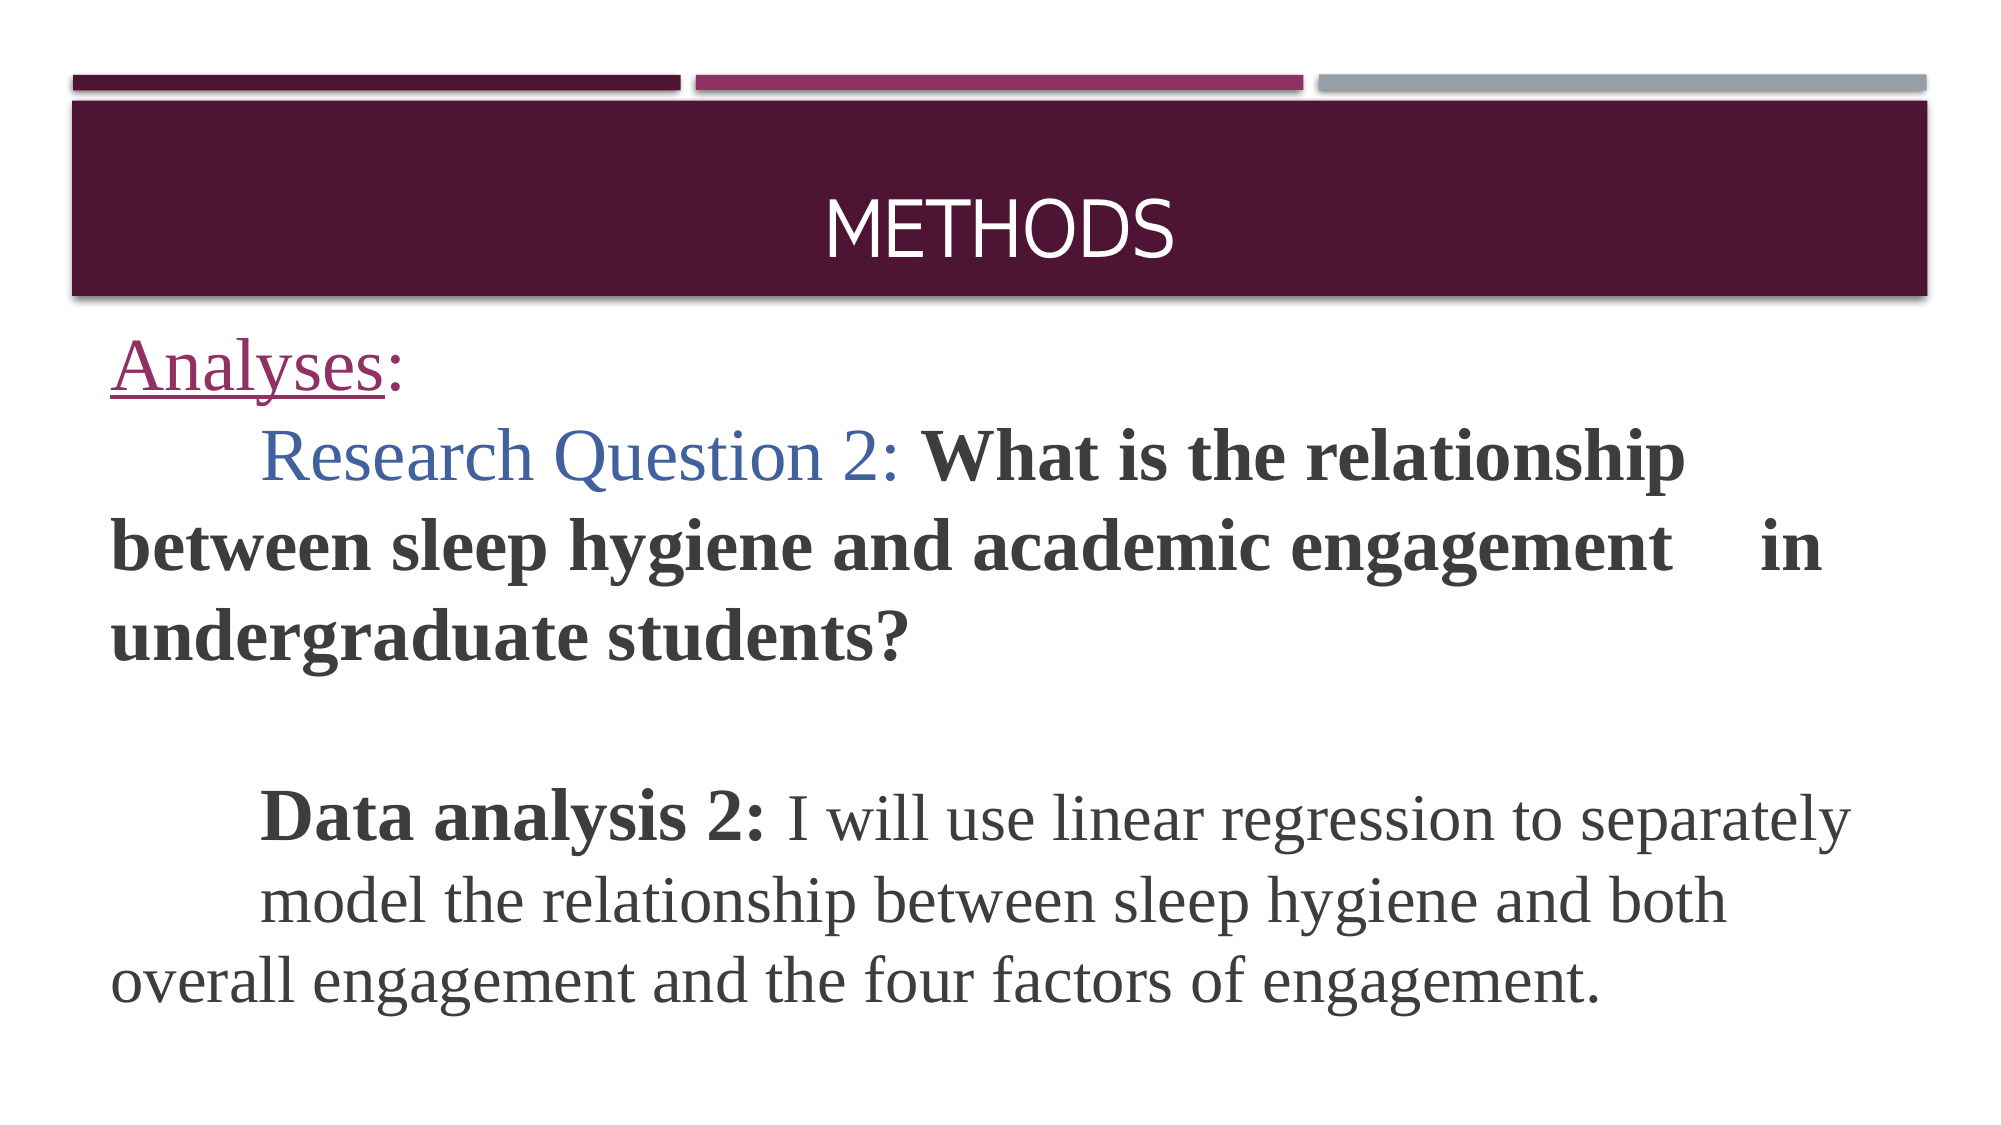

# Methods
Analyses:
	Research Question 2: What is the relationship 	between sleep hygiene and academic engagement 	in undergraduate students?

	Data analysis 2: I will use linear regression to separately 	model the relationship between sleep hygiene and both 	overall engagement and the four factors of engagement.